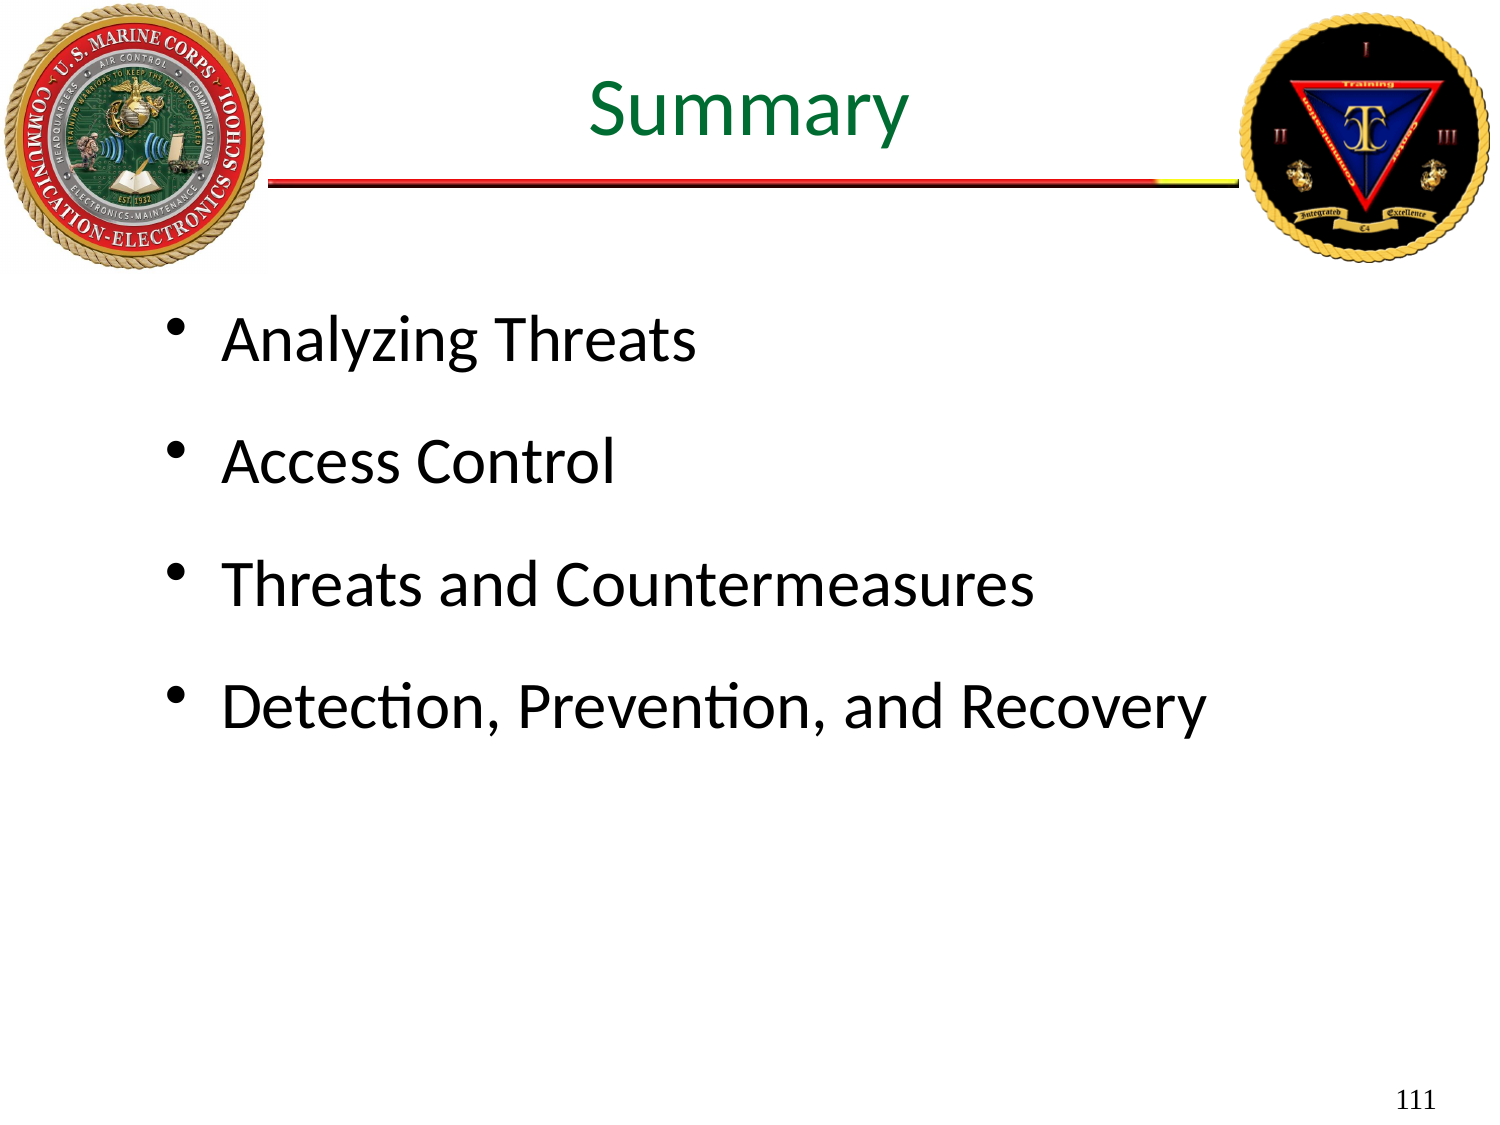

# Summary
Analyzing Threats

Access Control

Threats and Countermeasures

Detection, Prevention, and Recovery